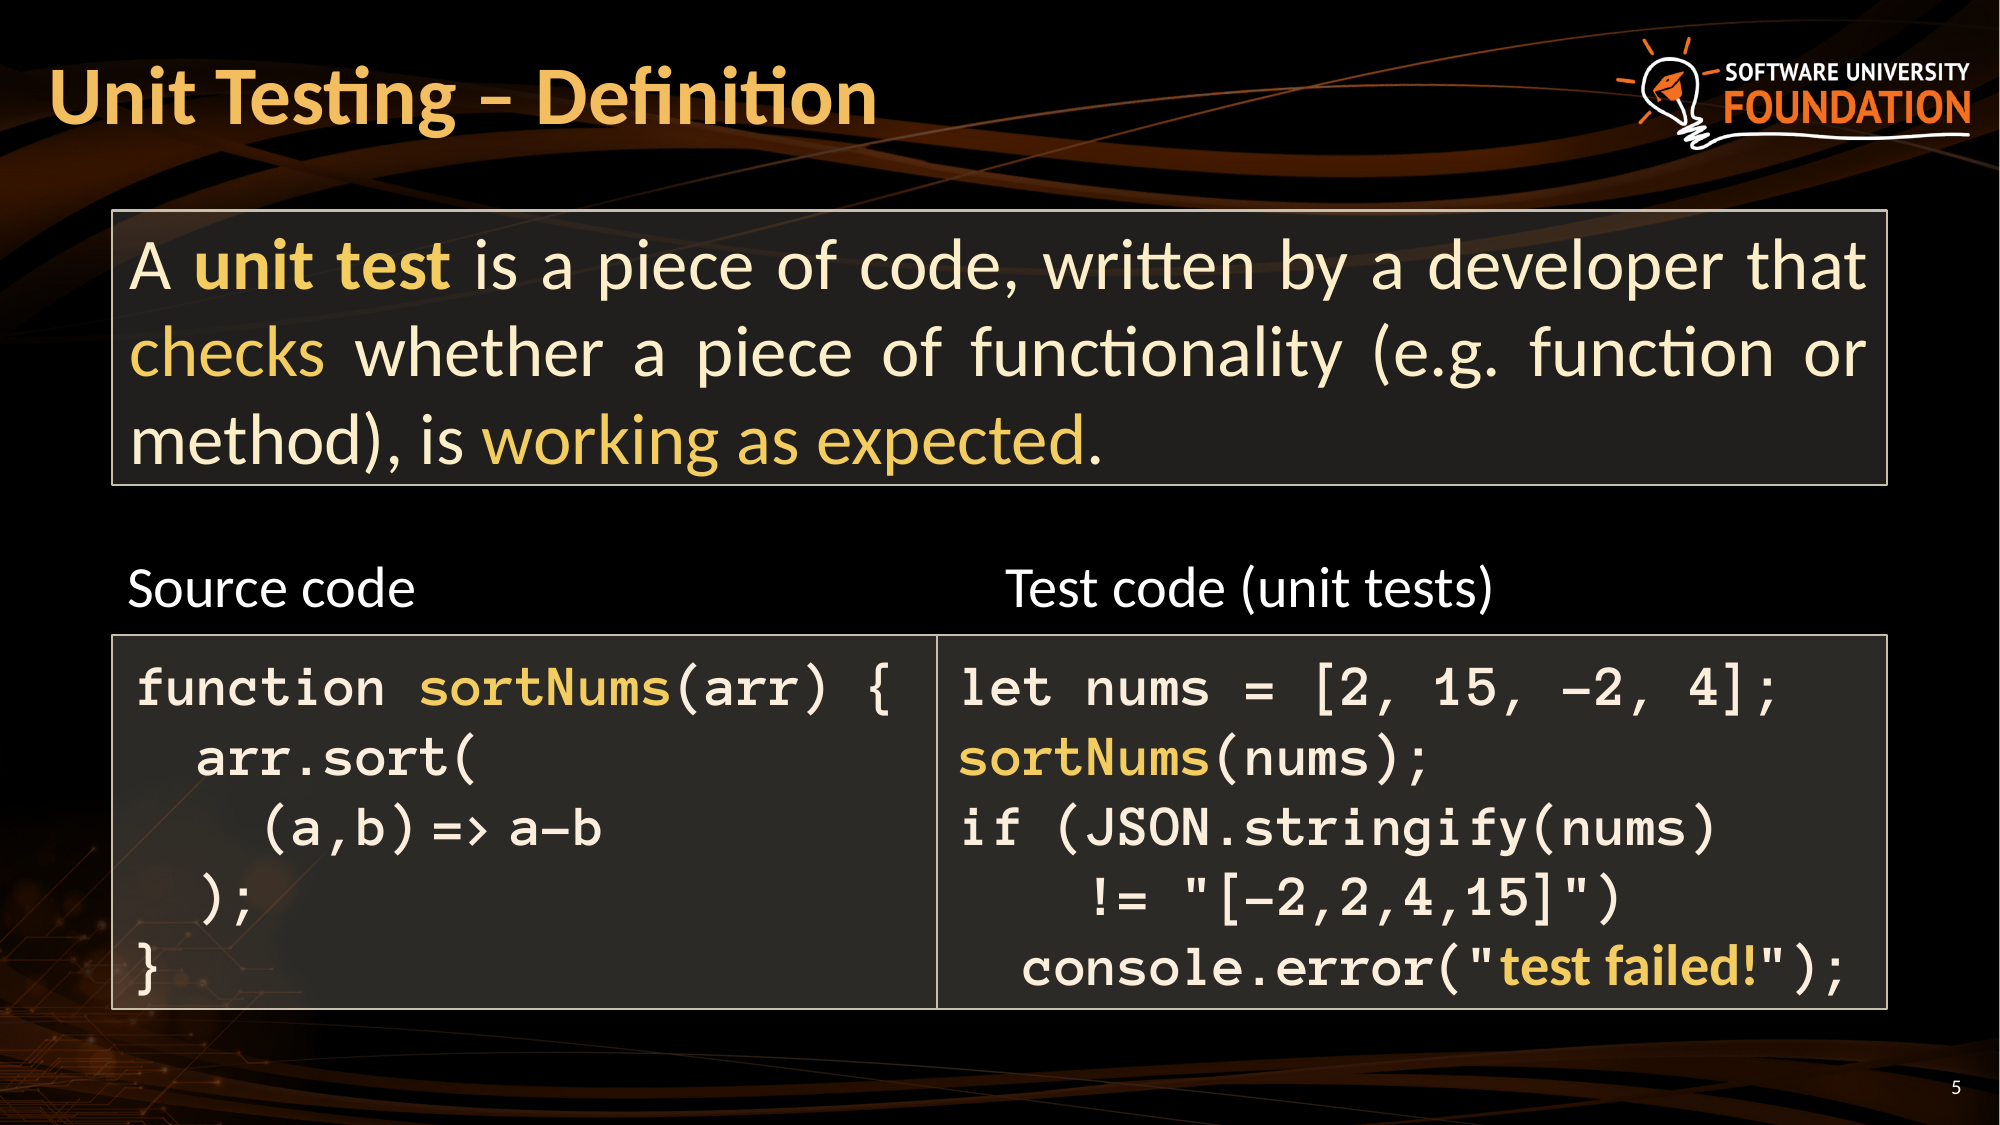

# Unit Testing – Definition
A unit test is a piece of code, written by a developer that checks whether a piece of functionality (e.g. function or method), is working as expected.
Source code
Test code (unit tests)
function sortNums(arr) {
  arr.sort(
    (a,b) => a-b
  );
}
let nums = [2, 15, -2, 4];
sortNums(nums);
if (JSON.stringify(nums)
    != "[-2,2,4,15]")
  console.error("test failed!");
5